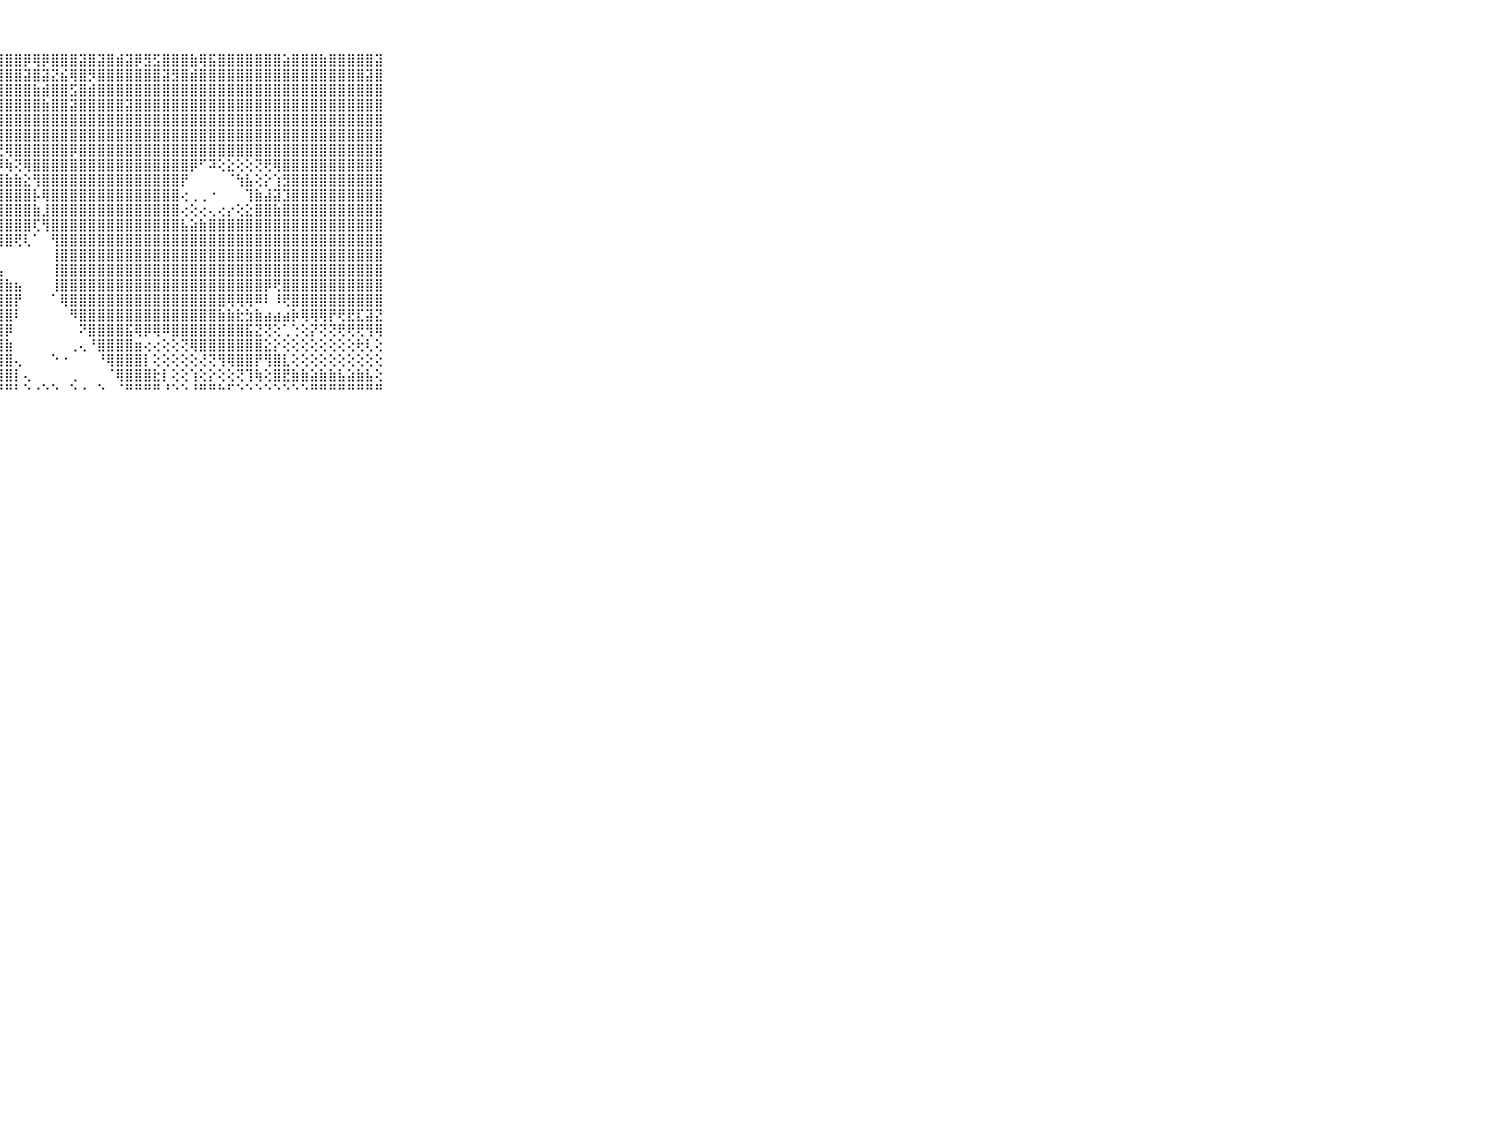

⠀⠀⠀⠀⠀⠀⠀⠀⠀⠀⠀⣽⣿⣿⣿⣿⣿⣿⣿⣿⣿⣿⣿⣿⣿⣿⣿⣿⣿⣿⡿⢿⡿⣿⣿⣿⣽⣿⣽⣿⣾⣽⡿⣻⣫⣿⣿⣿⣷⢿⣯⣿⣿⣿⣿⣿⣿⣿⣵⣿⣿⣿⣷⣿⣿⣿⣿⣿⣽⠀⠀⠀⠀⠀⠀⠀⠀⠀⠀⠀⠀
⠀⠀⠀⠀⠀⠀⠀⠀⠀⠀⠀⣿⣿⣿⣿⣿⣿⣿⣿⣿⣿⣿⣿⣿⣿⣿⣿⣿⣿⣿⣽⣿⣽⣝⣮⢿⣿⡻⣿⣿⣿⣿⣿⣿⣿⣽⣻⣿⣾⣿⣿⣿⣿⣿⣿⣿⣿⣿⣿⣿⣿⣿⣿⣿⣿⣿⣿⣽⣿⠀⠀⠀⠀⠀⠀⠀⠀⠀⠀⠀⠀
⠀⠀⠀⠀⠀⠀⠀⠀⠀⠀⠀⣿⣿⣿⣿⣷⣿⣿⣾⣿⣿⣿⣯⣿⣿⣿⣟⣿⣿⣿⣿⣷⣾⣿⣿⣫⣿⣾⣿⣿⣿⣿⣿⣿⣿⣿⣿⣿⣿⣿⣿⣿⣿⣿⣿⣿⣿⣿⣿⣿⣿⣿⣿⣿⣿⣿⣿⣿⣿⠀⠀⠀⠀⠀⠀⠀⠀⠀⠀⠀⠀
⠀⠀⠀⠀⠀⠀⠀⠀⠀⠀⠀⣿⣿⣿⣿⣿⣿⣿⣿⣿⣿⣿⣿⣿⣿⣿⣿⣿⣿⣿⣿⣿⣷⣿⣿⣽⣿⣿⣿⣿⣿⣽⣿⣿⣿⣿⣿⣿⣿⣿⣿⣿⣿⣿⣿⣿⣿⣿⣿⣿⣿⣿⣿⣿⣿⣿⣿⣿⣿⠀⠀⠀⠀⠀⠀⠀⠀⠀⠀⠀⠀
⠀⠀⠀⠀⠀⠀⠀⠀⠀⠀⠀⣿⣿⣿⣿⣿⣿⣿⣿⣿⣿⣿⣿⣿⣿⣿⣿⣿⣿⣿⣿⣿⣿⣿⣿⣿⣿⣿⣿⣿⣿⣿⣿⣿⣿⣿⣿⣿⣿⣿⣿⣿⣿⣿⣿⣿⣿⣿⣿⣿⣿⣿⣿⣿⣿⣿⣿⣿⣿⠀⠀⠀⠀⠀⠀⠀⠀⠀⠀⠀⠀
⠀⠀⠀⠀⠀⠀⠀⠀⠀⠀⠀⣿⣿⣿⣿⣿⣿⣿⣿⣿⣿⣿⣿⣿⣿⣿⣿⣿⣿⣿⣿⣿⣿⣿⣿⣿⣿⣿⣿⣿⣿⣿⣿⣿⣿⣿⣿⣿⣿⣿⣿⣿⣿⣿⣿⣿⣿⣿⣿⣿⣿⣿⣿⣿⣿⣿⣿⣿⣿⠀⠀⠀⠀⠀⠀⠀⠀⠀⠀⠀⠀
⠀⠀⠀⠀⠀⠀⠀⠀⠀⠀⠀⣿⣿⣿⣿⣿⣿⣿⣿⡿⢟⢏⢝⢕⢕⢜⢝⢟⢿⣿⣿⣿⣿⣿⣿⡿⣿⣿⣿⣿⣿⣿⣿⣿⣿⣿⣿⣿⣿⣿⣿⣿⣿⣿⣿⣿⣿⣿⣿⣿⣿⣿⣿⣿⣿⣿⣿⣿⣿⠀⠀⠀⠀⠀⠀⠀⠀⠀⠀⠀⠀
⠀⠀⠀⠀⠀⠀⠀⠀⠀⠀⠀⣿⣿⣿⣿⣿⣿⡿⢏⢱⢥⢥⣱⣵⣮⣵⣾⡿⢷⢝⢿⣿⣿⣿⣿⣿⣿⣿⣿⣿⣿⣿⣿⣿⣿⣿⣿⣿⡿⠋⠽⢕⣕⢕⢕⢝⢟⢿⣿⣿⣿⣿⣿⣿⣿⣿⣿⣿⣿⠀⠀⠀⠀⠀⠀⠀⠀⠀⠀⠀⠀
⠀⠀⠀⠀⠀⠀⠀⠀⠀⠀⠀⣿⣿⣿⣿⣿⢏⢕⢕⢕⢕⢞⠏⢘⣿⣿⣿⣿⣷⣷⣕⢻⣿⣿⣿⣿⣿⣿⣿⣿⣿⣿⣿⣿⣿⣿⣿⡟⠀⠀⠀⠀⠈⢳⣧⢕⡕⢱⣻⣿⣿⣿⣿⣿⣿⣿⣿⣿⣿⠀⠀⠀⠀⠀⠀⠀⠀⠀⠀⠀⠀
⠀⠀⠀⠀⠀⠀⠀⠀⠀⠀⠀⣿⣿⣿⣿⣿⣷⣧⣵⣵⣕⣵⣔⣾⣿⣿⣿⣿⣿⣿⣿⡧⢿⣿⣿⣿⣿⣿⣿⣿⣿⣿⣿⣿⣿⣿⣿⢔⢀⢀⠐⠀⠀⠀⢹⣷⣼⣽⣹⣿⣿⣿⣿⣿⣿⣿⣿⣿⣿⠀⠀⠀⠀⠀⠀⠀⠀⠀⠀⠀⠀
⠀⠀⠀⠀⠀⠀⠀⠀⠀⠀⠀⣿⣿⣿⣿⣿⣿⣿⣿⣿⣿⣿⣿⣿⣿⣽⣿⣿⣿⣿⣿⣷⣸⣿⣿⣿⣿⣿⣿⣿⣿⣿⣿⣿⣿⣿⣿⢔⢕⢔⢄⢔⡔⢕⣕⣿⣿⣷⣿⣿⣿⣿⣿⣿⣿⣿⣿⣿⣿⠀⠀⠀⠀⠀⠀⠀⠀⠀⠀⠀⠀
⠀⠀⠀⠀⠀⠀⠀⠀⠀⠀⠀⣿⣿⣿⣿⣿⣿⣿⣿⣿⣿⣿⣿⣿⣿⣿⣿⣿⣿⣿⣿⢏⢻⣿⣿⣿⣿⣿⣿⣿⣿⣿⣿⣿⣿⣿⣿⣧⣵⣷⣿⣿⣿⣿⣿⣿⣿⣿⣿⣿⣿⣿⣿⣿⣿⣿⣿⣿⣿⠀⠀⠀⠀⠀⠀⠀⠀⠀⠀⠀⠀
⠀⠀⠀⠀⠀⠀⠀⠀⠀⠀⠀⣿⣿⣿⣿⣿⣿⣿⣿⣿⣿⣿⣿⣿⣿⣿⣿⢿⣿⢟⢇⠁⠀⢻⣿⣿⣿⣿⣿⣿⣿⣿⣿⣿⣿⣿⣿⣿⣿⣿⣿⣿⣿⣿⣿⣿⣿⣿⣿⣿⣿⣿⣿⣿⣿⣿⣿⣿⣿⠀⠀⠀⠀⠀⠀⠀⠀⠀⠀⠀⠀
⠀⠀⠀⠀⠀⠀⠀⠀⠀⠀⠀⡿⢿⣿⣿⣿⣿⣿⣿⣿⣿⣿⣿⣿⣿⣿⣿⡇⠀⠀⠀⠀⠀⢸⣿⣿⣿⣿⣿⣿⣿⣿⣿⣿⣿⣿⣿⣿⣿⣿⣿⣿⣿⣿⣿⣿⣿⣿⣿⣿⣿⣿⣿⣿⣿⣿⣿⣿⣿⠀⠀⠀⠀⠀⠀⠀⠀⠀⠀⠀⠀
⠀⠀⠀⠀⠀⠀⠀⠀⠀⠀⠀⣿⣿⣿⣿⣿⣿⣿⣿⣿⣿⣿⣿⣿⣿⣿⣿⣧⠀⠀⠀⠀⠀⢸⣿⣿⣿⣿⣿⣿⣿⣿⣿⣿⣿⣿⣿⣿⣿⣿⣿⣿⣿⣿⣿⣿⣿⣿⣿⣿⣿⣿⣿⣿⣿⣿⣿⣿⣿⠀⠀⠀⠀⠀⠀⠀⠀⠀⠀⠀⠀
⠀⠀⠀⠀⠀⠀⠀⠀⠀⠀⠀⡟⢻⣿⣿⣿⣿⣿⣿⣿⣿⣿⣿⣿⣿⣿⣿⣿⣷⣦⠀⠀⠀⢸⣿⣿⣿⣿⣿⣿⣿⣿⣿⣿⣿⣿⣿⣿⣿⣿⣿⣿⣿⣿⣿⣿⡿⢟⣿⣿⣿⣿⣿⣿⣿⣿⣿⣿⣿⠀⠀⠀⠀⠀⠀⠀⠀⠀⠀⠀⠀
⠀⠀⠀⠀⠀⠀⠀⠀⠀⠀⠀⢱⣷⣿⣿⣿⣿⣿⣿⣿⣿⣿⣿⣿⣿⣿⣿⣿⣿⡟⠀⠀⠀⠁⢿⣿⣿⣿⣿⣿⣿⣿⣿⣿⣿⣿⣿⣿⣿⣿⣿⣿⢿⢿⢿⠿⠇⠸⢟⣿⣿⣿⣿⣿⣿⣿⣿⣿⣿⠀⠀⠀⠀⠀⠀⠀⠀⠀⠀⠀⠀
⠀⠀⠀⠀⠀⠀⠀⠀⠀⠀⠀⣿⣿⣿⣿⣿⣿⣿⣿⣿⣿⣿⣿⣿⣿⣿⣿⣿⣿⠇⠀⠀⠀⠀⠀⠻⣿⣿⣿⣿⣿⣿⣿⣿⣿⣿⣿⣿⣿⣿⣿⣷⣷⣗⣳⣷⣴⣴⣴⡷⢿⢿⢿⡟⢟⣟⣏⣽⣝⠀⠀⠀⠀⠀⠀⠀⠀⠀⠀⠀⠀
⠀⠀⠀⠀⠀⠀⠀⠀⠀⠀⠀⣿⣿⣿⣿⣿⣟⣟⣟⣟⣟⣽⣿⣿⣿⣿⣿⣿⡿⠀⠀⠀⠀⠀⠀⠀⠝⣿⣿⣿⣿⣯⢿⡿⢿⠿⣿⣿⣿⣿⣿⣿⣿⣿⣯⣝⢝⢕⢁⢑⢕⡝⢝⢝⢟⢟⢟⢻⢿⠀⠀⠀⠀⠀⠀⠀⠀⠀⠀⠀⠀
⠀⠀⠀⠀⠀⠀⠀⠀⠀⠀⠀⣿⣿⣿⣿⣷⣵⣕⣱⣾⣿⣿⣿⣿⣿⣿⣿⣿⣷⠀⠀⠀⠀⠀⠀⢀⢄⠘⣿⣿⣿⣿⣶⢔⢔⢕⢕⢝⢿⣿⣿⣿⣿⣿⣿⣿⣕⡕⢕⢕⢕⢕⢕⢕⢕⢕⢗⢇⢕⠀⠀⠀⠀⠀⠀⠀⠀⠀⠀⠀⠀
⠀⠀⠀⠀⠀⠀⠀⠀⠀⠀⠀⠟⠿⠟⠟⠟⠛⠛⢛⢝⣿⣿⣿⣿⣿⣿⣿⣿⣿⢄⠀⠀⠀⠑⠐⠀⠀⠀⠘⢿⣿⣿⣿⡇⢕⢕⢕⢕⢕⢜⢝⢻⢿⣿⣿⡟⢻⣿⣇⢕⢕⢕⢕⢕⢕⢕⢕⢕⢕⠀⠀⠀⠀⠀⠀⠀⠀⠀⠀⠀⠀
⠀⠀⠀⠀⠀⠀⠀⠀⠀⠀⠀⠀⠀⠐⠔⢐⢕⢕⢕⢕⢻⣿⣿⣿⣿⣿⣿⣿⣿⡇⢄⠀⠀⠀⠀⢀⠀⠀⠀⠈⢿⣿⣿⣿⣗⡇⢕⢕⢱⢕⡕⢕⢕⢝⢹⢷⢕⣿⣟⣷⣷⣵⣷⣷⣧⣵⣷⣧⢕⠀⠀⠀⠀⠀⠀⠀⠀⠀⠀⠀⠀
⠀⠀⠀⠀⠀⠀⠀⠀⠀⠀⠀⠀⠀⠀⠑⠑⠑⠑⠑⠑⠘⠛⠛⠛⠛⠛⠛⠛⠛⠃⠑⠐⠑⠑⠀⠑⠐⠀⠑⠀⠈⠛⠛⠛⠛⠘⠑⠑⠘⠛⠛⠓⠋⠑⠑⠑⠑⠑⠑⠑⠑⠛⠛⠛⠛⠛⠛⠛⠛⠀⠀⠀⠀⠀⠀⠀⠀⠀⠀⠀⠀